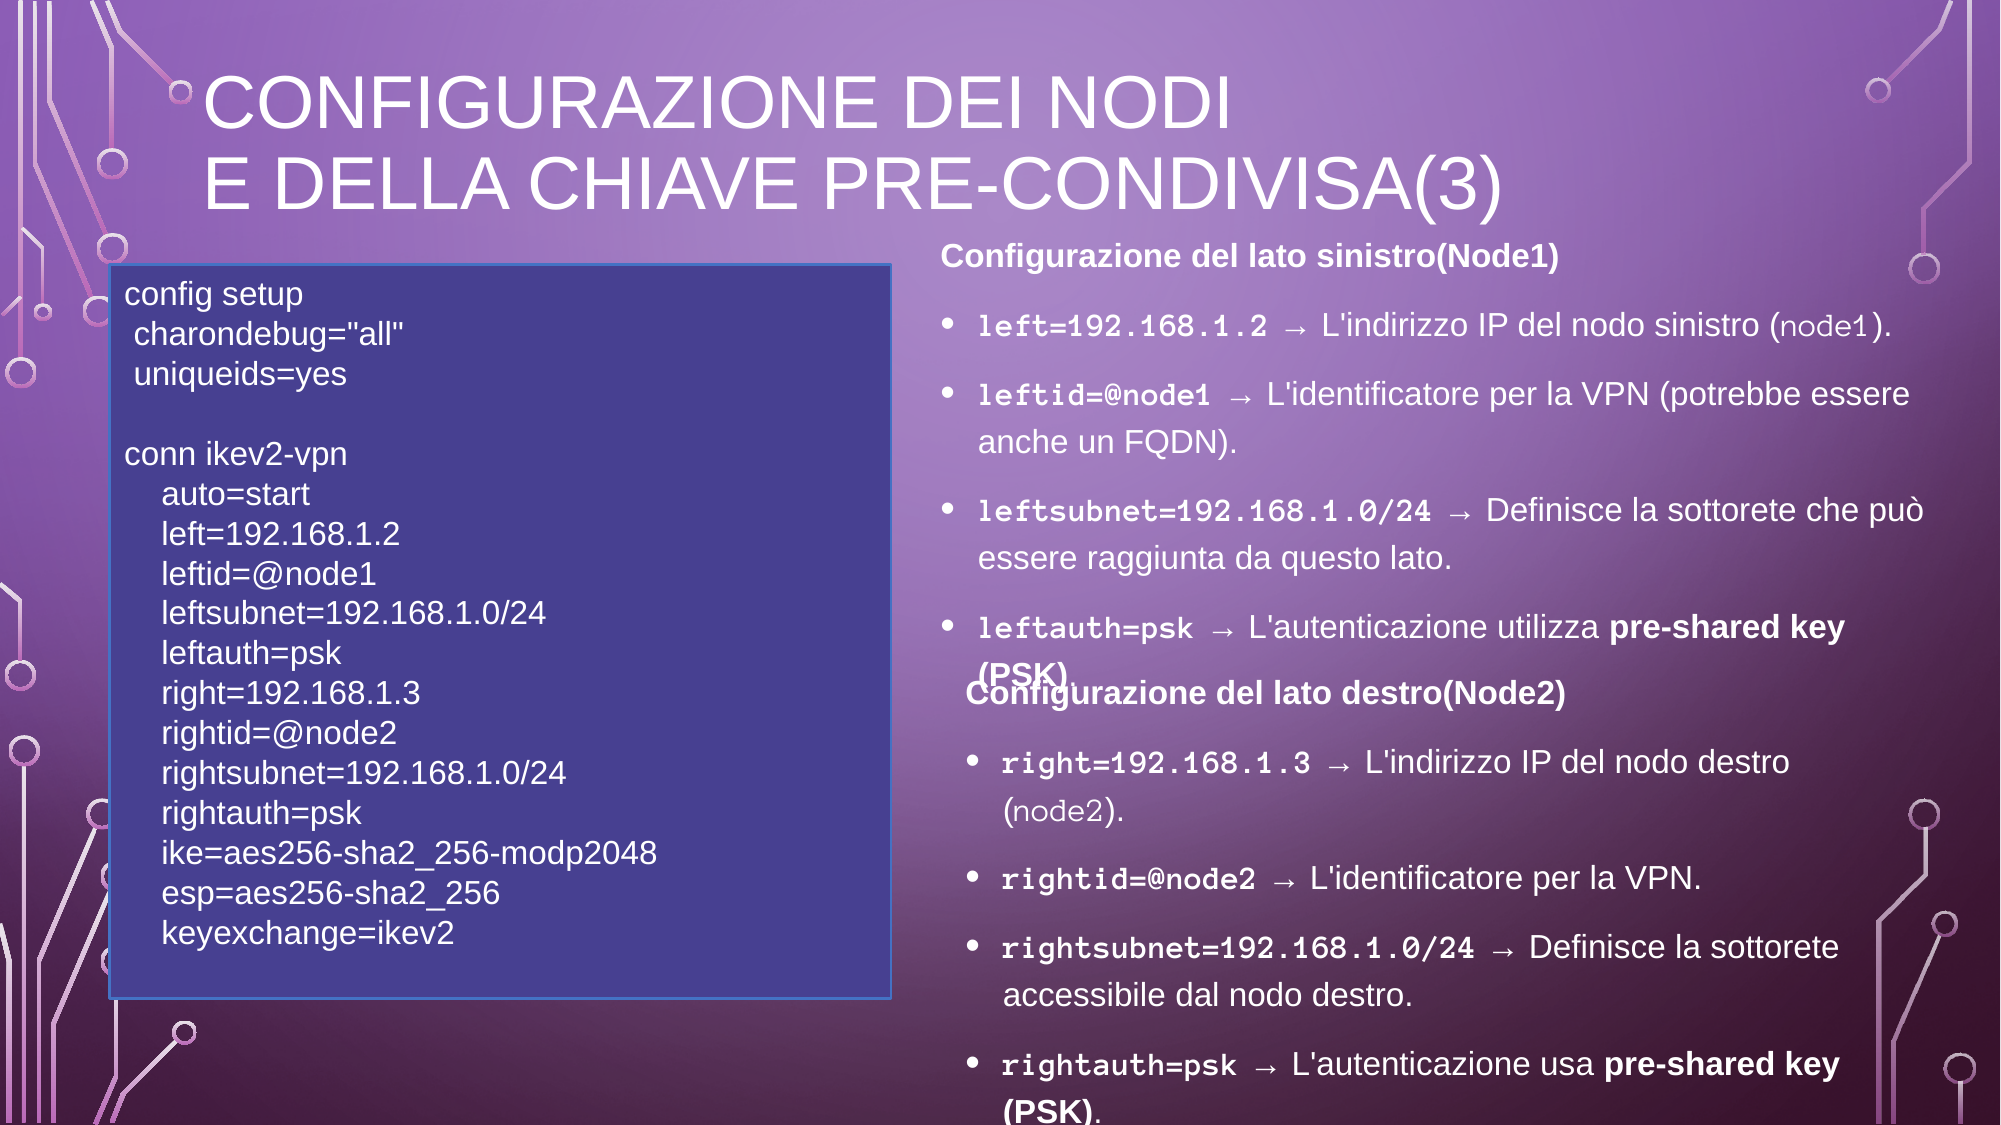

# Configurazione dei Nodi e della chiave pre-condivisa(3)
Configurazione del lato sinistro(Node1)
left=192.168.1.2 → L'indirizzo IP del nodo sinistro (node1).
leftid=@node1 → L'identificatore per la VPN (potrebbe essere anche un FQDN).
leftsubnet=192.168.1.0/24 → Definisce la sottorete che può essere raggiunta da questo lato.
leftauth=psk → L'autenticazione utilizza pre-shared key (PSK).

config setup
 charondebug="all"
 uniqueids=yes

conn ikev2-vpn
    auto=start
    left=192.168.1.2
    leftid=@node1
    leftsubnet=192.168.1.0/24
    leftauth=psk
    right=192.168.1.3
    rightid=@node2
    rightsubnet=192.168.1.0/24
    rightauth=psk
    ike=aes256-sha2_256-modp2048
    esp=aes256-sha2_256
    keyexchange=ikev2

Configurazione del lato destro(Node2)
right=192.168.1.3 → L'indirizzo IP del nodo destro (node2).
rightid=@node2 → L'identificatore per la VPN.
rightsubnet=192.168.1.0/24 → Definisce la sottorete accessibile dal nodo destro.
rightauth=psk → L'autenticazione usa pre-shared key (PSK).